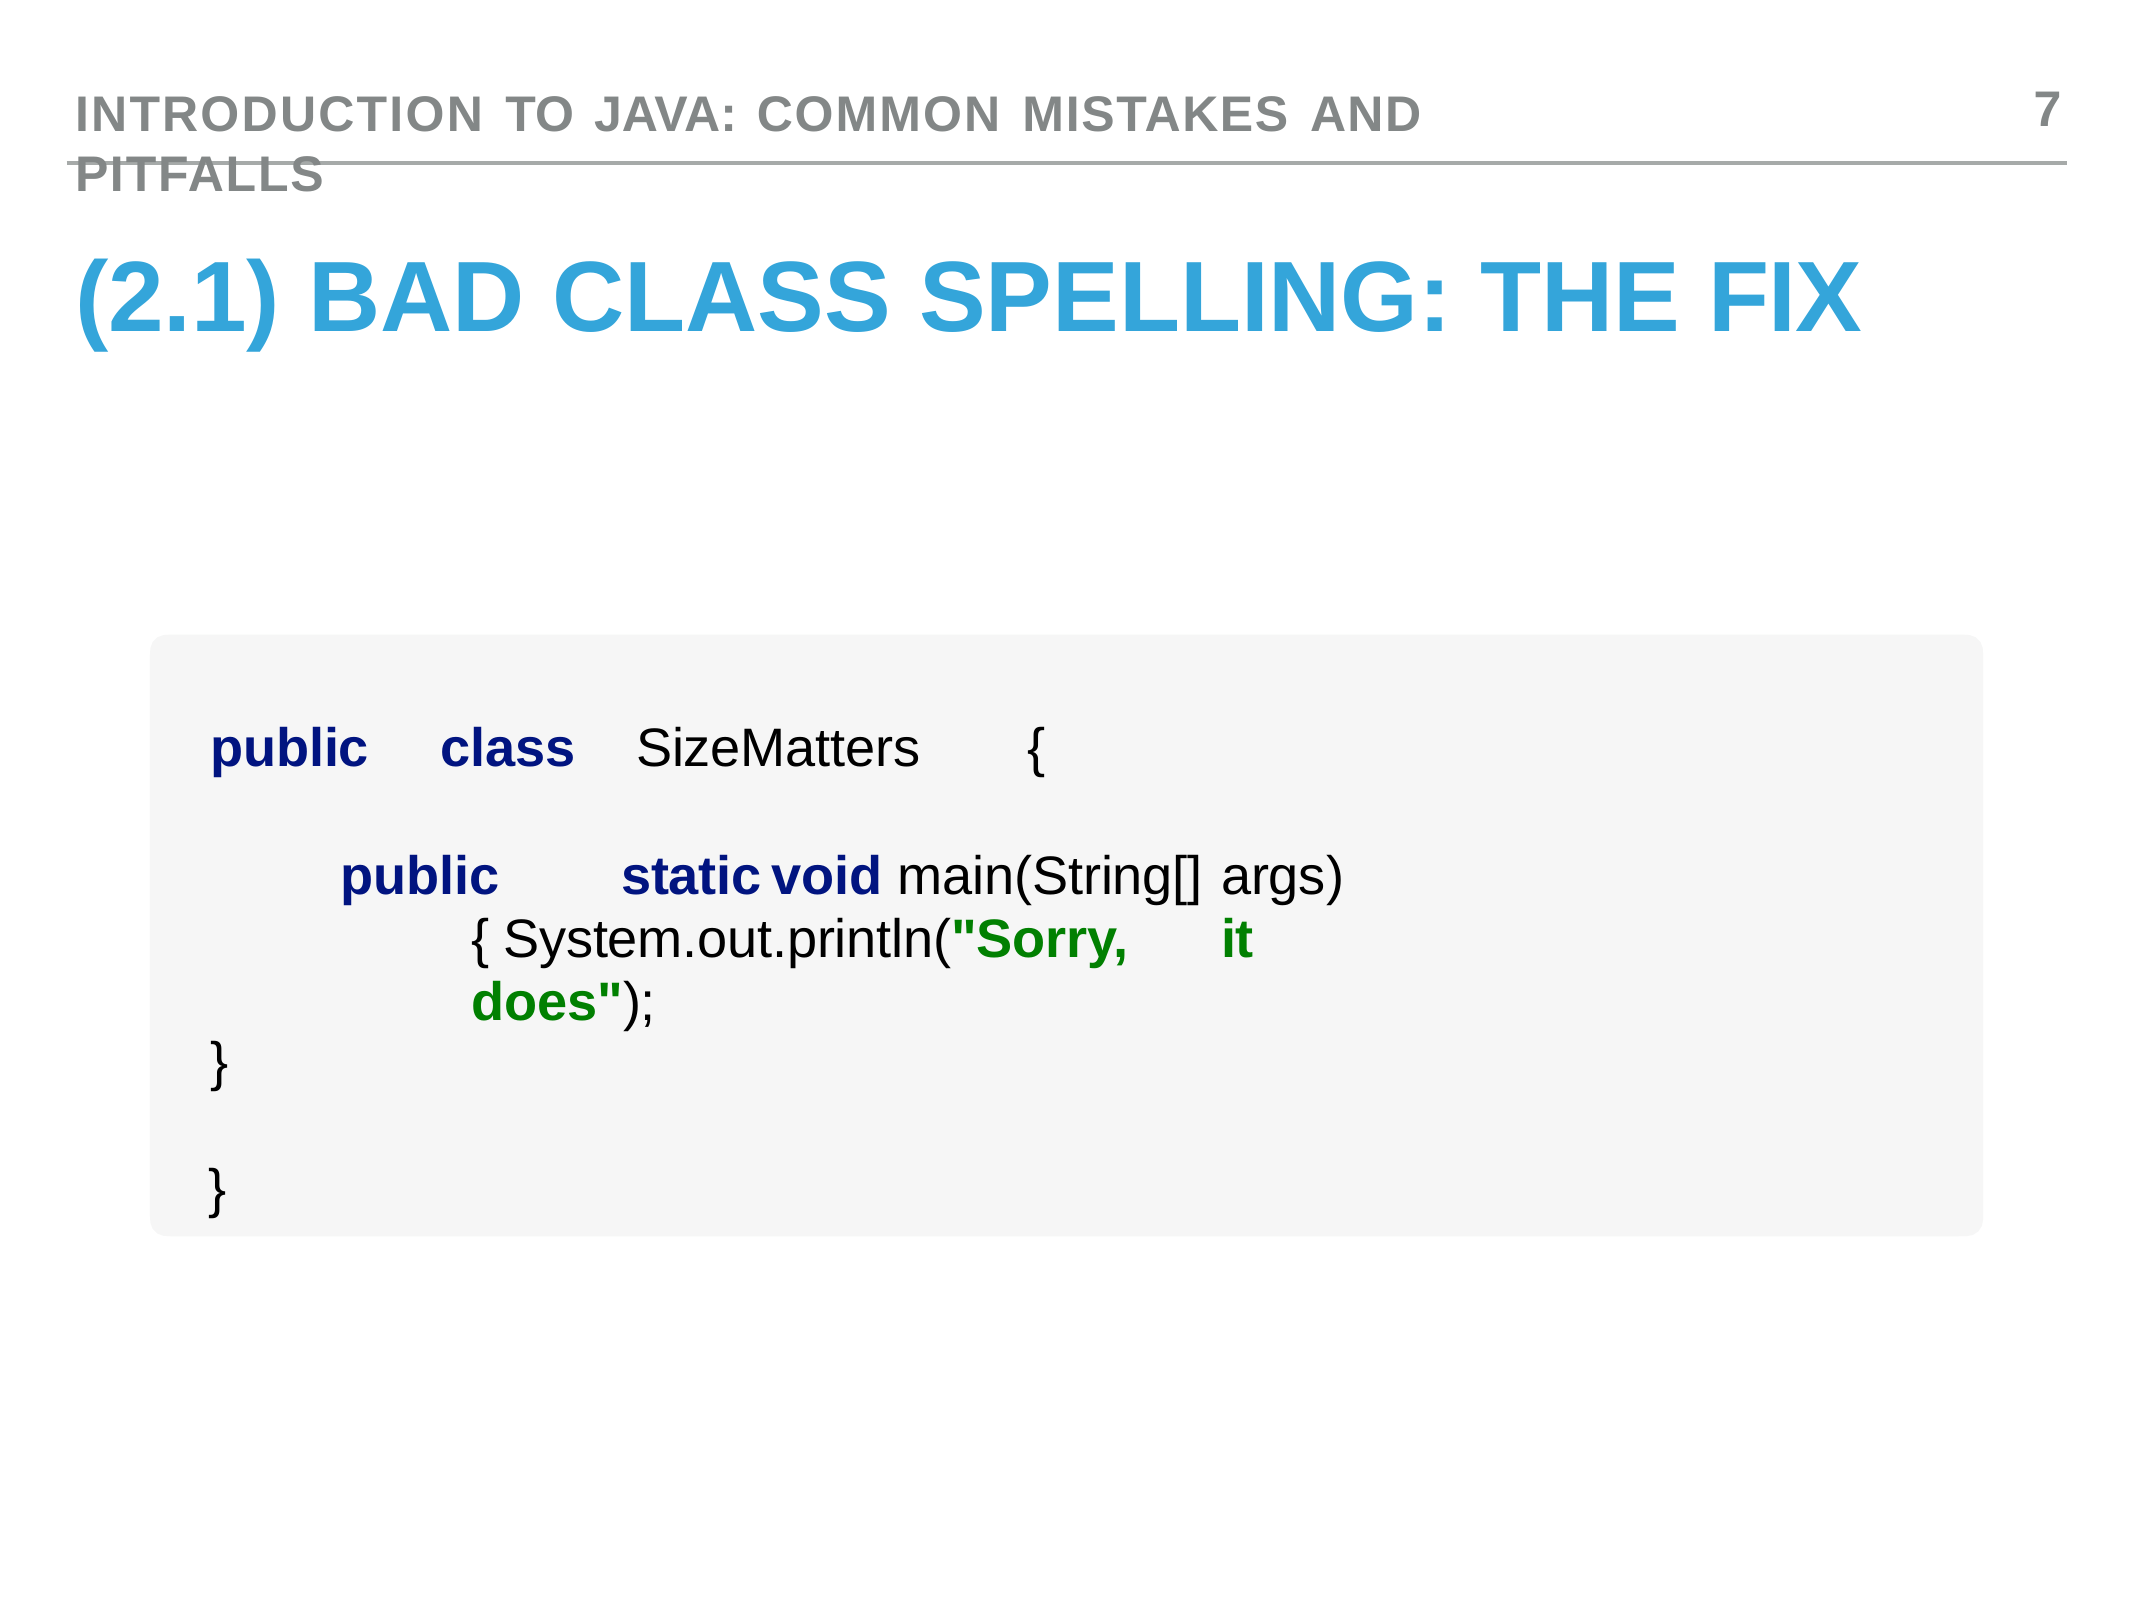

7
INTRODUCTION TO JAVA: COMMON MISTAKES AND PITFALLS
# (2.1) BAD CLASS SPELLING: THE FIX

public	class	SizeMatters	{

public	static	void main(String[]	args)	{ System.out.println("Sorry,	it		does");
}

}